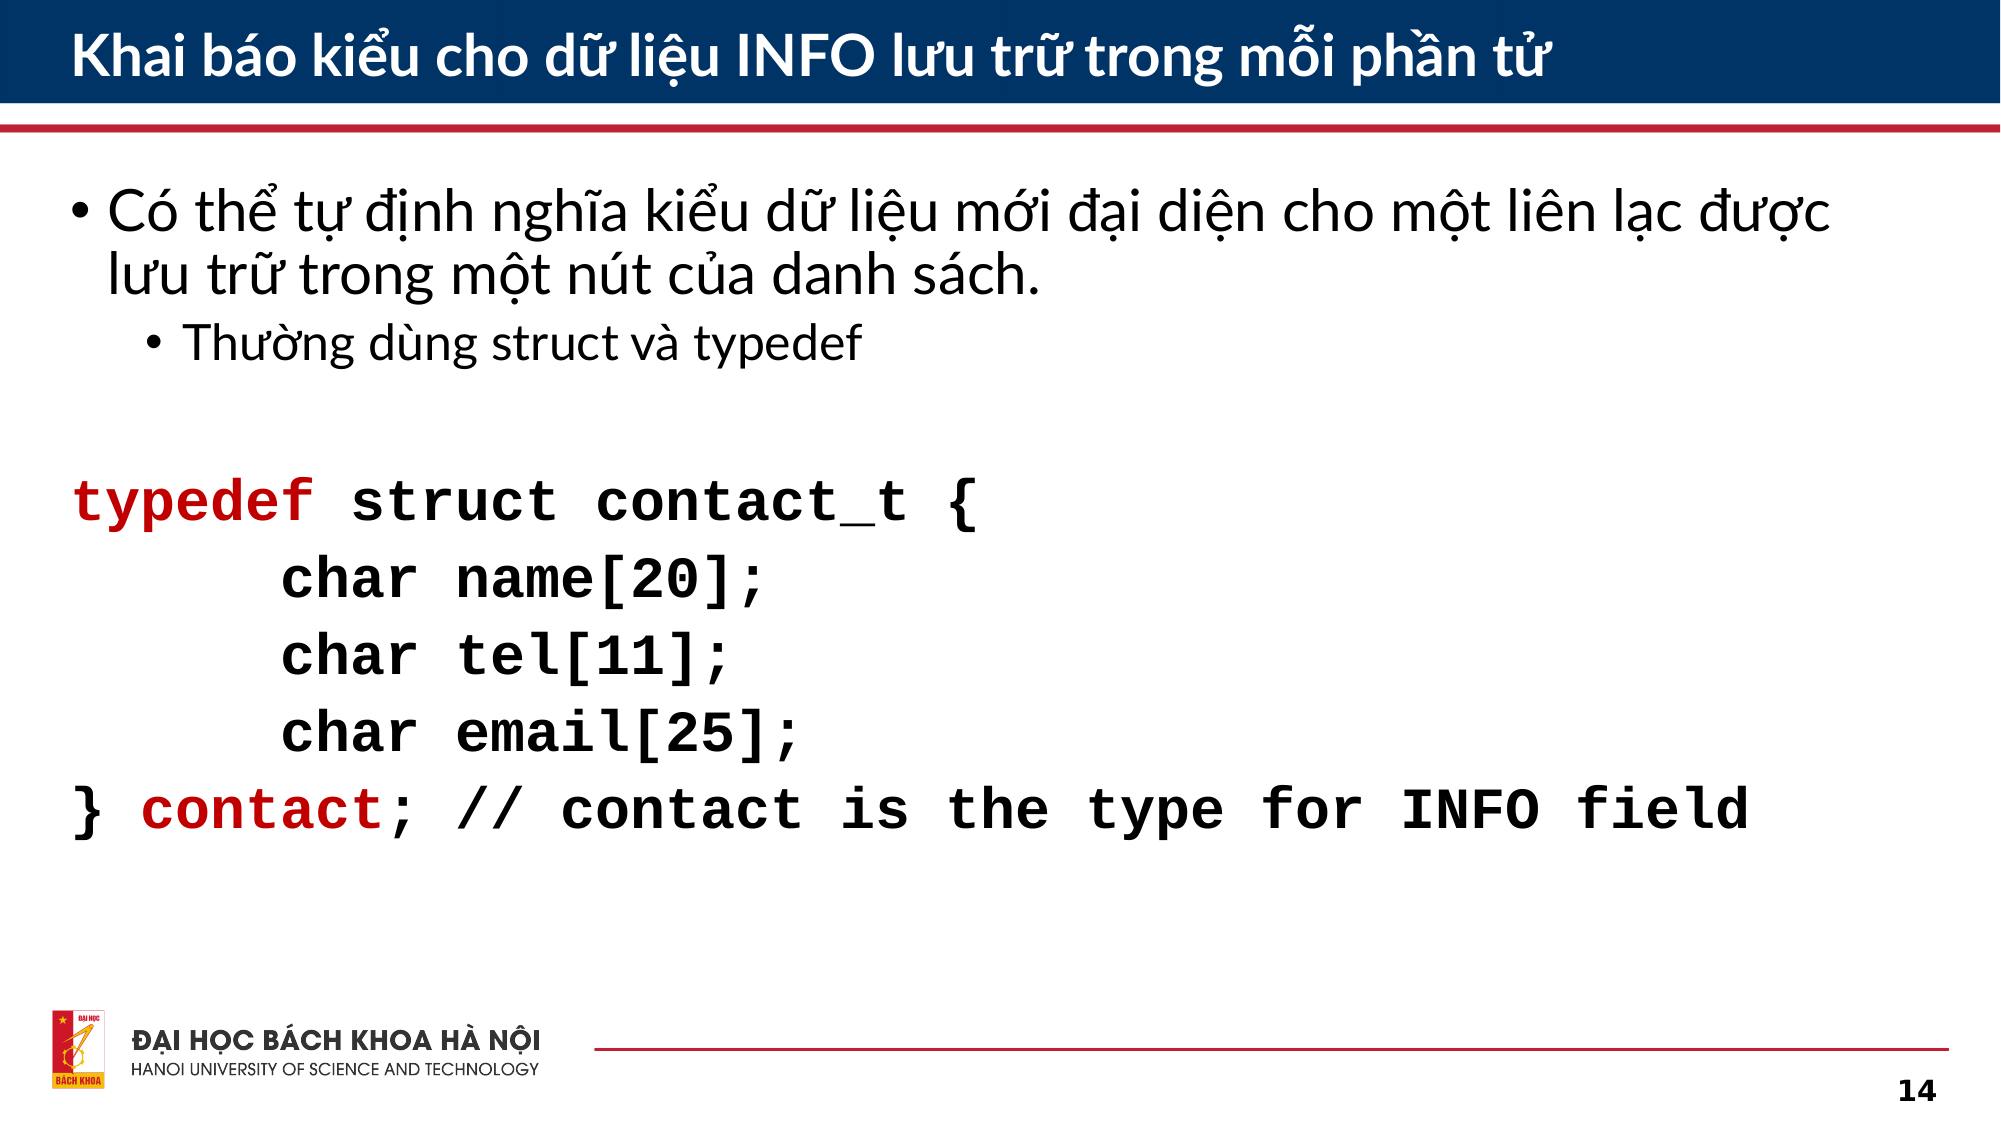

# Khai báo kiểu cho dữ liệu INFO lưu trữ trong mỗi phần tử
Có thể tự định nghĩa kiểu dữ liệu mới đại diện cho một liên lạc được lưu trữ trong một nút của danh sách.
Thường dùng struct và typedef

typedef struct contact_t {
      char name[20];
      char tel[11];
      char email[25];
} contact; // contact is the type for INFO field

14